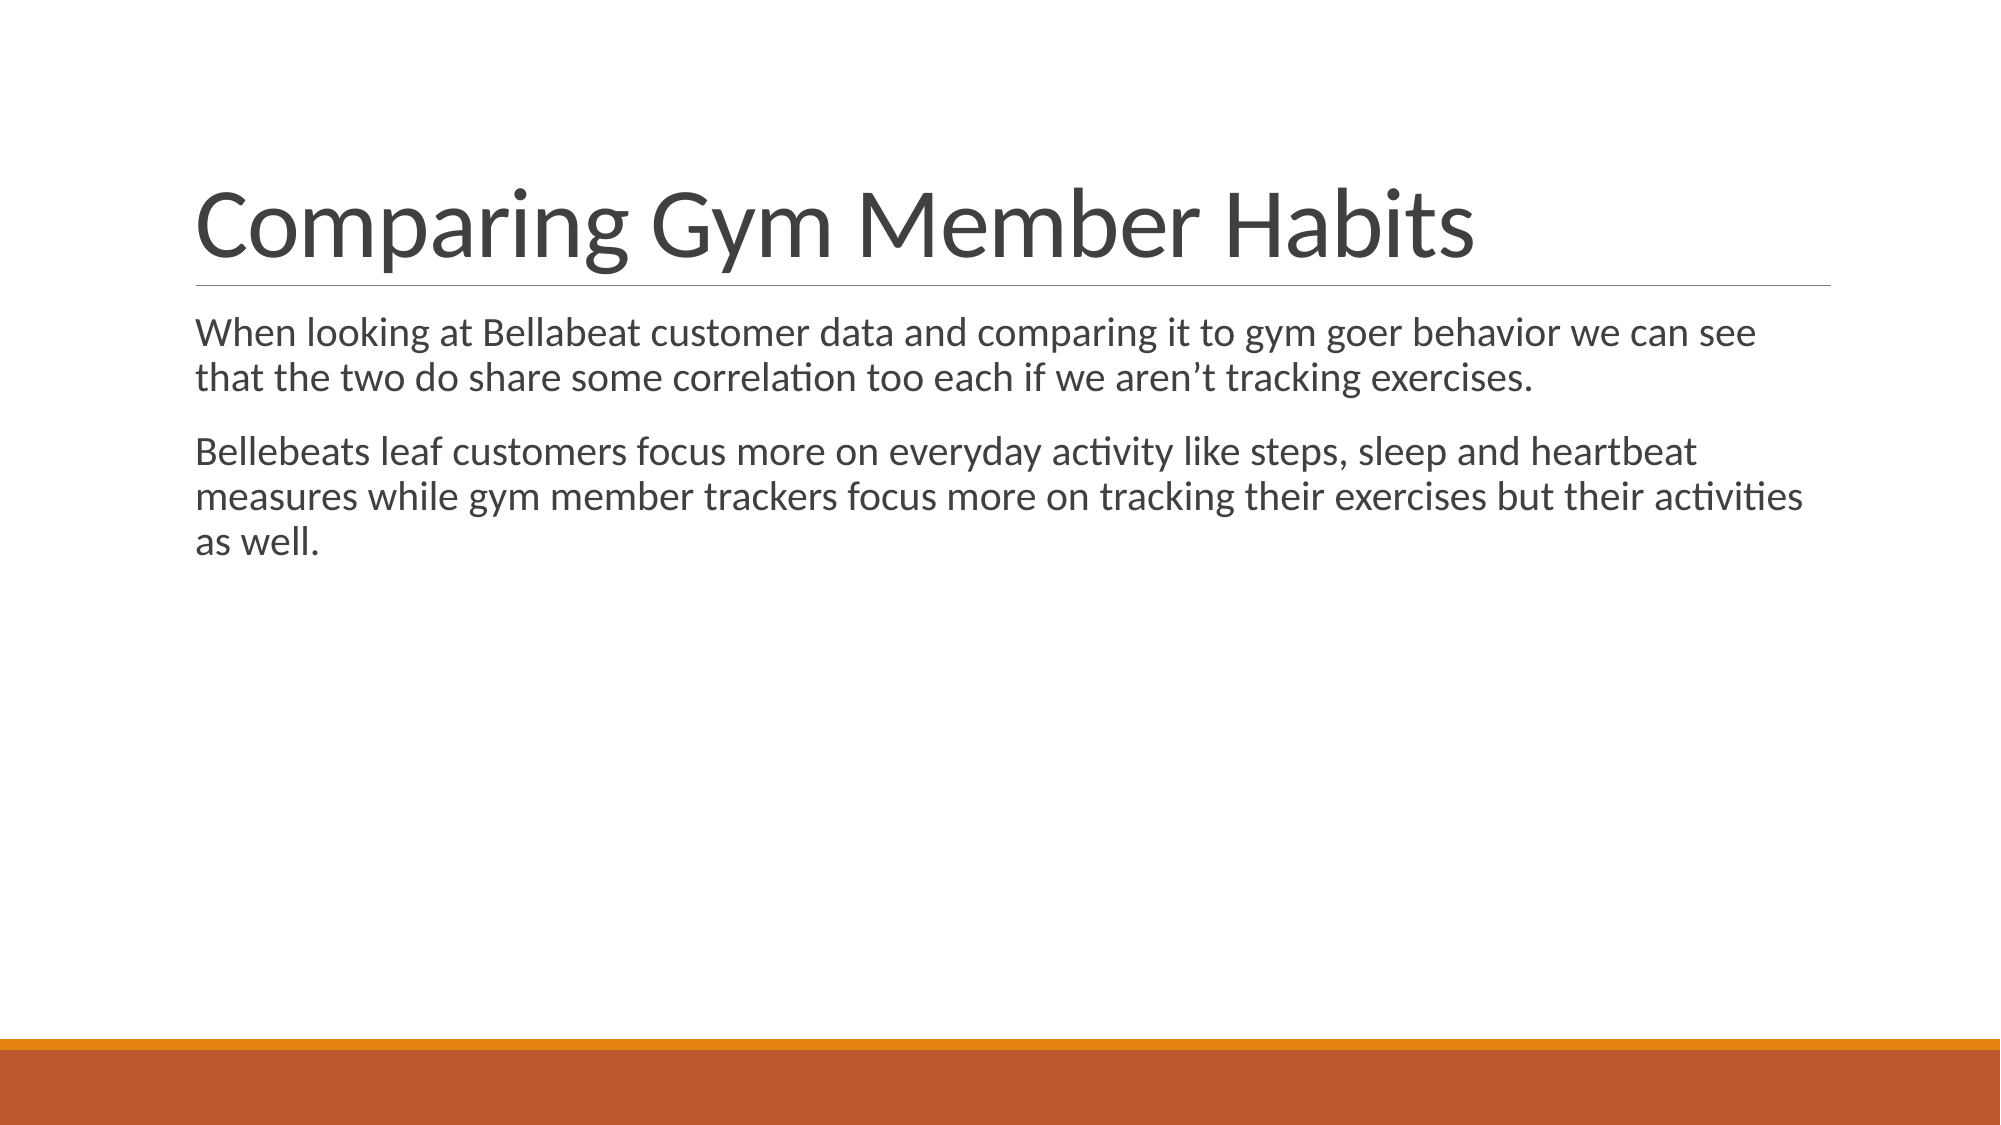

# Comparing Gym Member Habits
When looking at Bellabeat customer data and comparing it to gym goer behavior we can see that the two do share some correlation too each if we aren’t tracking exercises.
Bellebeats leaf customers focus more on everyday activity like steps, sleep and heartbeat measures while gym member trackers focus more on tracking their exercises but their activities as well.